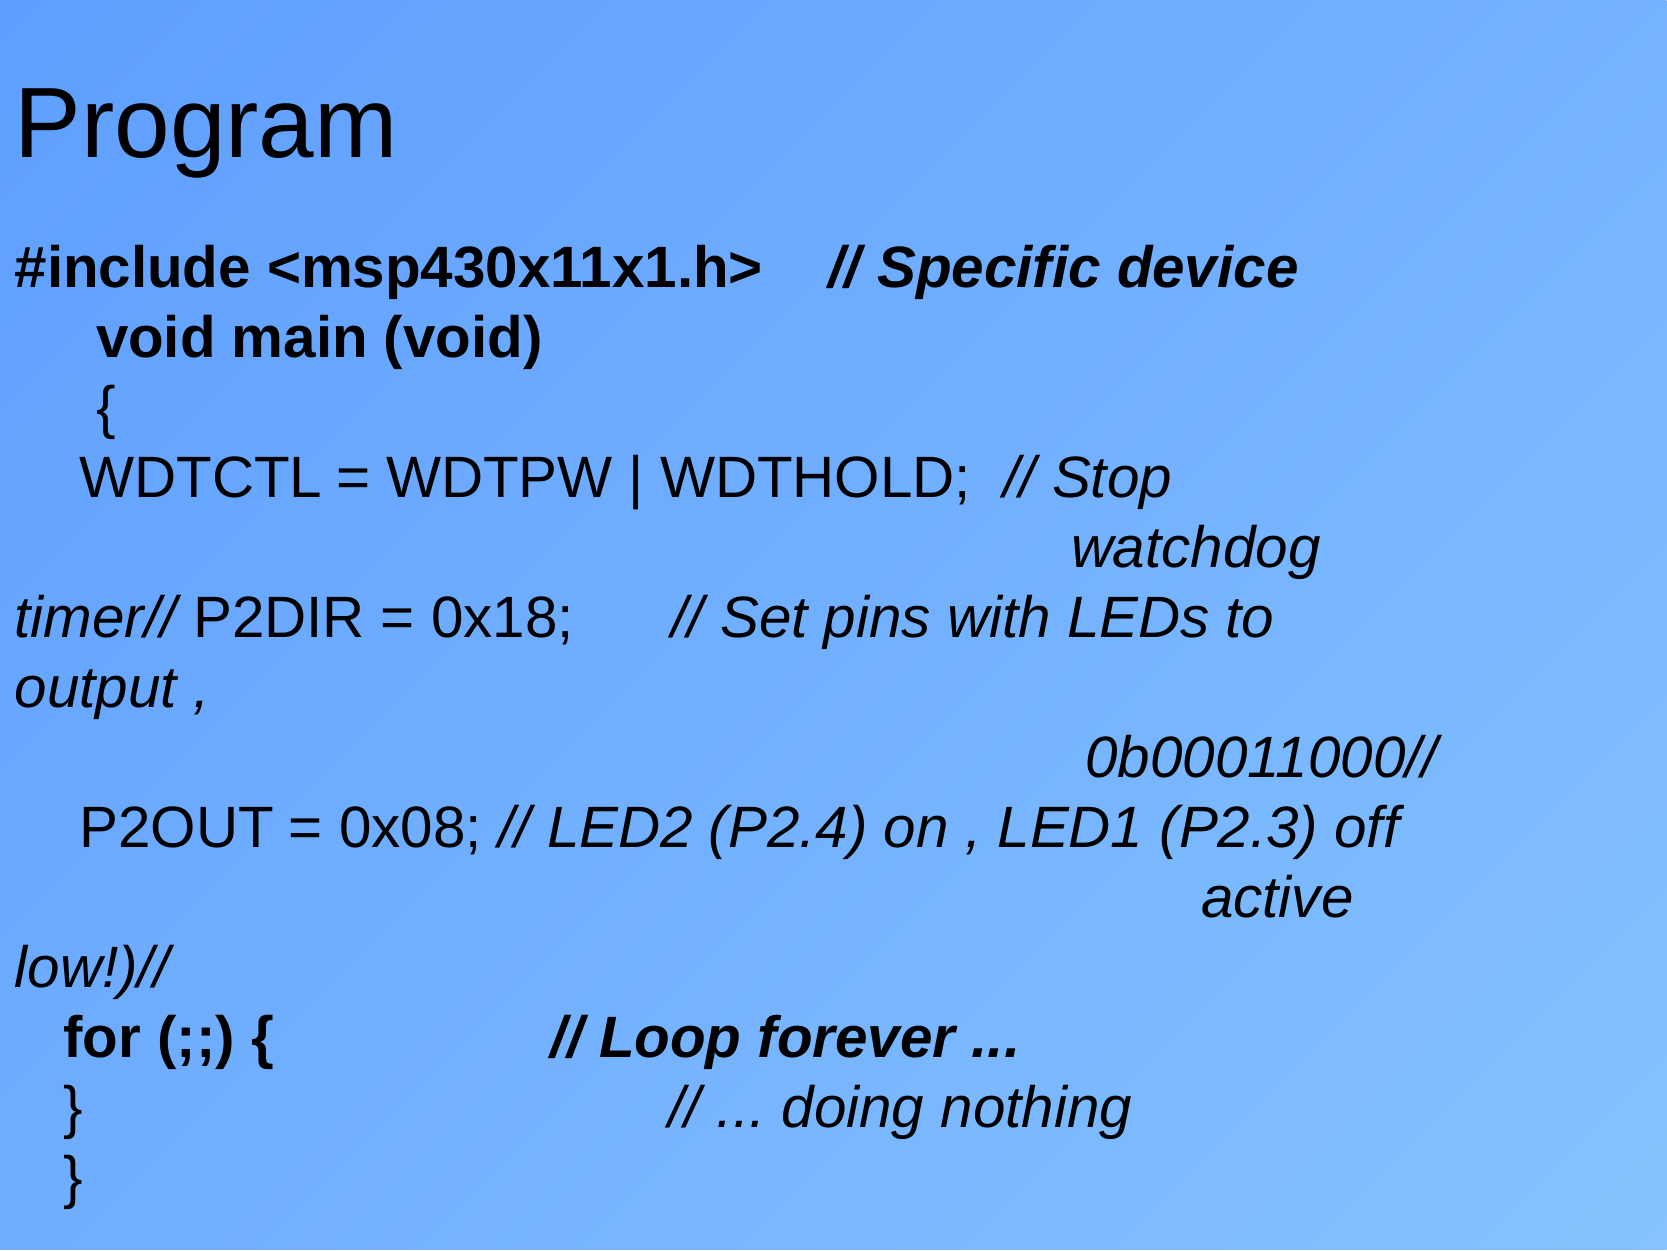

Program
#include <msp430x11x1.h>    // Specific device
     void main (void)
     {
    WDTCTL = WDTPW | WDTHOLD;  // Stop
                                                                 watchdog timer// P2DIR = 0x18;      // Set pins with LEDs to output ,
                                                               0b00011000//
    P2OUT = 0x08; // LED2 (P2.4) on , LED1 (P2.3) off
                                                                         active low!)//
   for (;;) {                 // Loop forever ...
   }                                    // ... doing nothing
   }